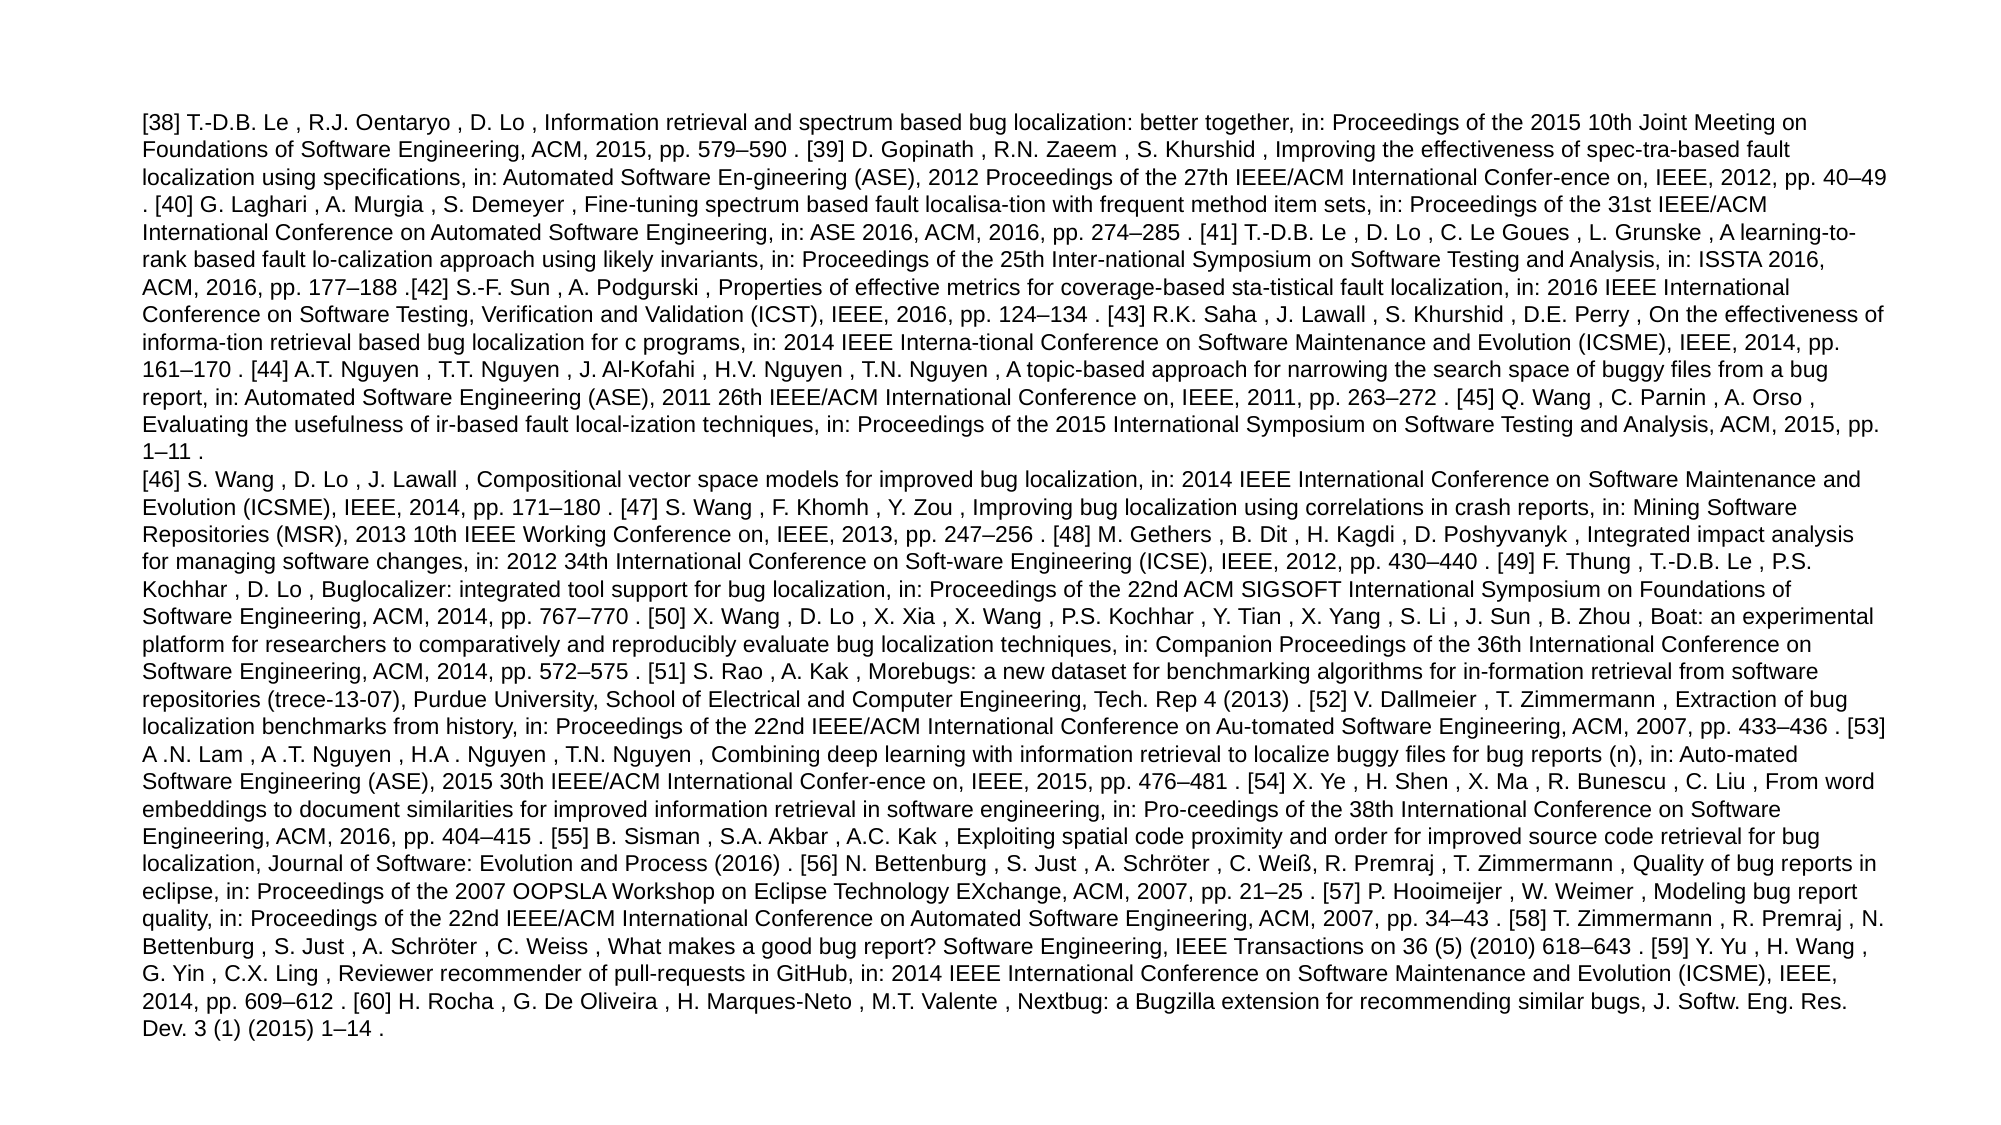

[38] T.-D.B. Le , R.J. Oentaryo , D. Lo , Information retrieval and spectrum based bug localization: better together, in: Proceedings of the 2015 10th Joint Meeting on Foundations of Software Engineering, ACM, 2015, pp. 579–590 . [39] D. Gopinath , R.N. Zaeem , S. Khurshid , Improving the effectiveness of spec-tra-based fault localization using specifications, in: Automated Software En-gineering (ASE), 2012 Proceedings of the 27th IEEE/ACM International Confer-ence on, IEEE, 2012, pp. 40–49 . [40] G. Laghari , A. Murgia , S. Demeyer , Fine-tuning spectrum based fault localisa-tion with frequent method item sets, in: Proceedings of the 31st IEEE/ACM International Conference on Automated Software Engineering, in: ASE 2016, ACM, 2016, pp. 274–285 . [41] T.-D.B. Le , D. Lo , C. Le Goues , L. Grunske , A learning-to-rank based fault lo-calization approach using likely invariants, in: Proceedings of the 25th Inter-national Symposium on Software Testing and Analysis, in: ISSTA 2016, ACM, 2016, pp. 177–188 .[42] S.-F. Sun , A. Podgurski , Properties of effective metrics for coverage-based sta-tistical fault localization, in: 2016 IEEE International Conference on Software Testing, Verification and Validation (ICST), IEEE, 2016, pp. 124–134 . [43] R.K. Saha , J. Lawall , S. Khurshid , D.E. Perry , On the effectiveness of informa-tion retrieval based bug localization for c programs, in: 2014 IEEE Interna-tional Conference on Software Maintenance and Evolution (ICSME), IEEE, 2014, pp. 161–170 . [44] A.T. Nguyen , T.T. Nguyen , J. Al-Kofahi , H.V. Nguyen , T.N. Nguyen , A topic-based approach for narrowing the search space of buggy files from a bug report, in: Automated Software Engineering (ASE), 2011 26th IEEE/ACM International Conference on, IEEE, 2011, pp. 263–272 . [45] Q. Wang , C. Parnin , A. Orso , Evaluating the usefulness of ir-based fault local-ization techniques, in: Proceedings of the 2015 International Symposium on Software Testing and Analysis, ACM, 2015, pp. 1–11 .
[46] S. Wang , D. Lo , J. Lawall , Compositional vector space models for improved bug localization, in: 2014 IEEE International Conference on Software Maintenance and Evolution (ICSME), IEEE, 2014, pp. 171–180 . [47] S. Wang , F. Khomh , Y. Zou , Improving bug localization using correlations in crash reports, in: Mining Software Repositories (MSR), 2013 10th IEEE Working Conference on, IEEE, 2013, pp. 247–256 . [48] M. Gethers , B. Dit , H. Kagdi , D. Poshyvanyk , Integrated impact analysis for managing software changes, in: 2012 34th International Conference on Soft-ware Engineering (ICSE), IEEE, 2012, pp. 430–440 . [49] F. Thung , T.-D.B. Le , P.S. Kochhar , D. Lo , Buglocalizer: integrated tool support for bug localization, in: Proceedings of the 22nd ACM SIGSOFT International Symposium on Foundations of Software Engineering, ACM, 2014, pp. 767–770 . [50] X. Wang , D. Lo , X. Xia , X. Wang , P.S. Kochhar , Y. Tian , X. Yang , S. Li , J. Sun , B. Zhou , Boat: an experimental platform for researchers to comparatively and reproducibly evaluate bug localization techniques, in: Companion Proceedings of the 36th International Conference on Software Engineering, ACM, 2014, pp. 572–575 . [51] S. Rao , A. Kak , Morebugs: a new dataset for benchmarking algorithms for in-formation retrieval from software repositories (trece-13-07), Purdue University, School of Electrical and Computer Engineering, Tech. Rep 4 (2013) . [52] V. Dallmeier , T. Zimmermann , Extraction of bug localization benchmarks from history, in: Proceedings of the 22nd IEEE/ACM International Conference on Au-tomated Software Engineering, ACM, 2007, pp. 433–436 . [53] A .N. Lam , A .T. Nguyen , H.A . Nguyen , T.N. Nguyen , Combining deep learning with information retrieval to localize buggy files for bug reports (n), in: Auto-mated Software Engineering (ASE), 2015 30th IEEE/ACM International Confer-ence on, IEEE, 2015, pp. 476–481 . [54] X. Ye , H. Shen , X. Ma , R. Bunescu , C. Liu , From word embeddings to document similarities for improved information retrieval in software engineering, in: Pro-ceedings of the 38th International Conference on Software Engineering, ACM, 2016, pp. 404–415 . [55] B. Sisman , S.A. Akbar , A.C. Kak , Exploiting spatial code proximity and order for improved source code retrieval for bug localization, Journal of Software: Evolution and Process (2016) . [56] N. Bettenburg , S. Just , A. Schröter , C. Weiß, R. Premraj , T. Zimmermann , Quality of bug reports in eclipse, in: Proceedings of the 2007 OOPSLA Workshop on Eclipse Technology EXchange, ACM, 2007, pp. 21–25 . [57] P. Hooimeijer , W. Weimer , Modeling bug report quality, in: Proceedings of the 22nd IEEE/ACM International Conference on Automated Software Engineering, ACM, 2007, pp. 34–43 . [58] T. Zimmermann , R. Premraj , N. Bettenburg , S. Just , A. Schröter , C. Weiss , What makes a good bug report? Software Engineering, IEEE Transactions on 36 (5) (2010) 618–643 . [59] Y. Yu , H. Wang , G. Yin , C.X. Ling , Reviewer recommender of pull-requests in GitHub, in: 2014 IEEE International Conference on Software Maintenance and Evolution (ICSME), IEEE, 2014, pp. 609–612 . [60] H. Rocha , G. De Oliveira , H. Marques-Neto , M.T. Valente , Nextbug: a Bugzilla extension for recommending similar bugs, J. Softw. Eng. Res. Dev. 3 (1) (2015) 1–14 .